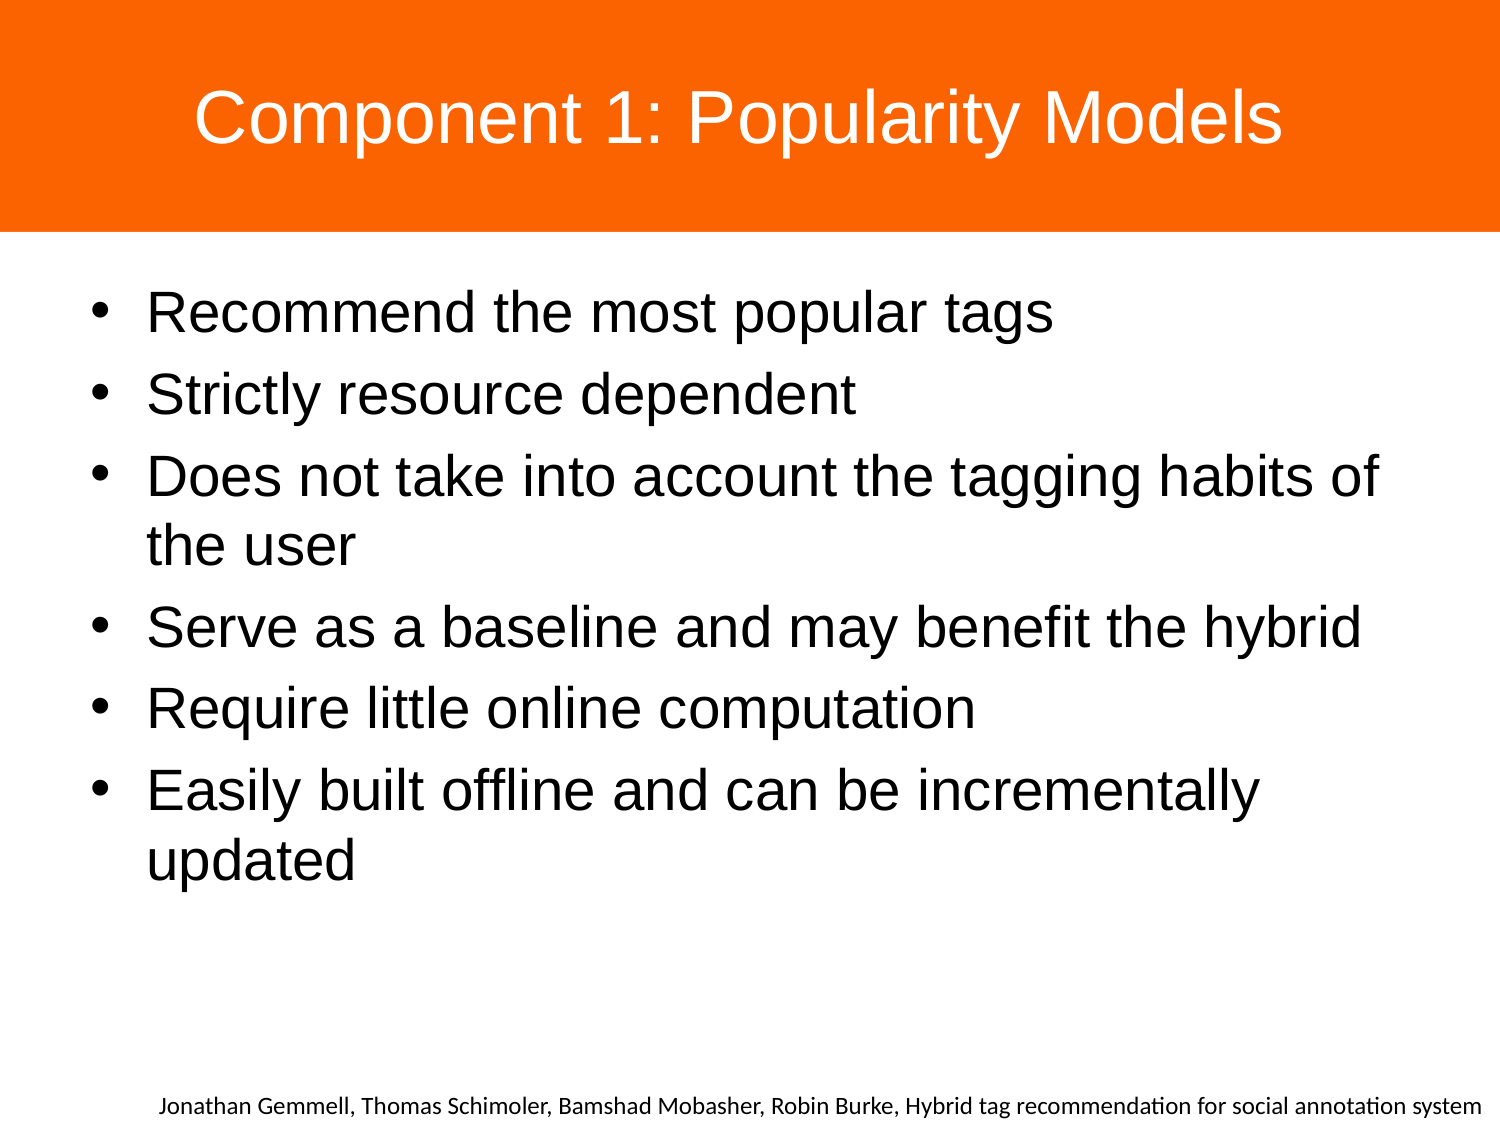

# Component 1: Popularity Models
Recommend the most popular tags
Strictly resource dependent
Does not take into account the tagging habits of the user
Serve as a baseline and may benefit the hybrid
Require little online computation
Easily built offline and can be incrementally updated

Jonathan Gemmell, Thomas Schimoler, Bamshad Mobasher, Robin Burke, Hybrid tag recommendation for social annotation system